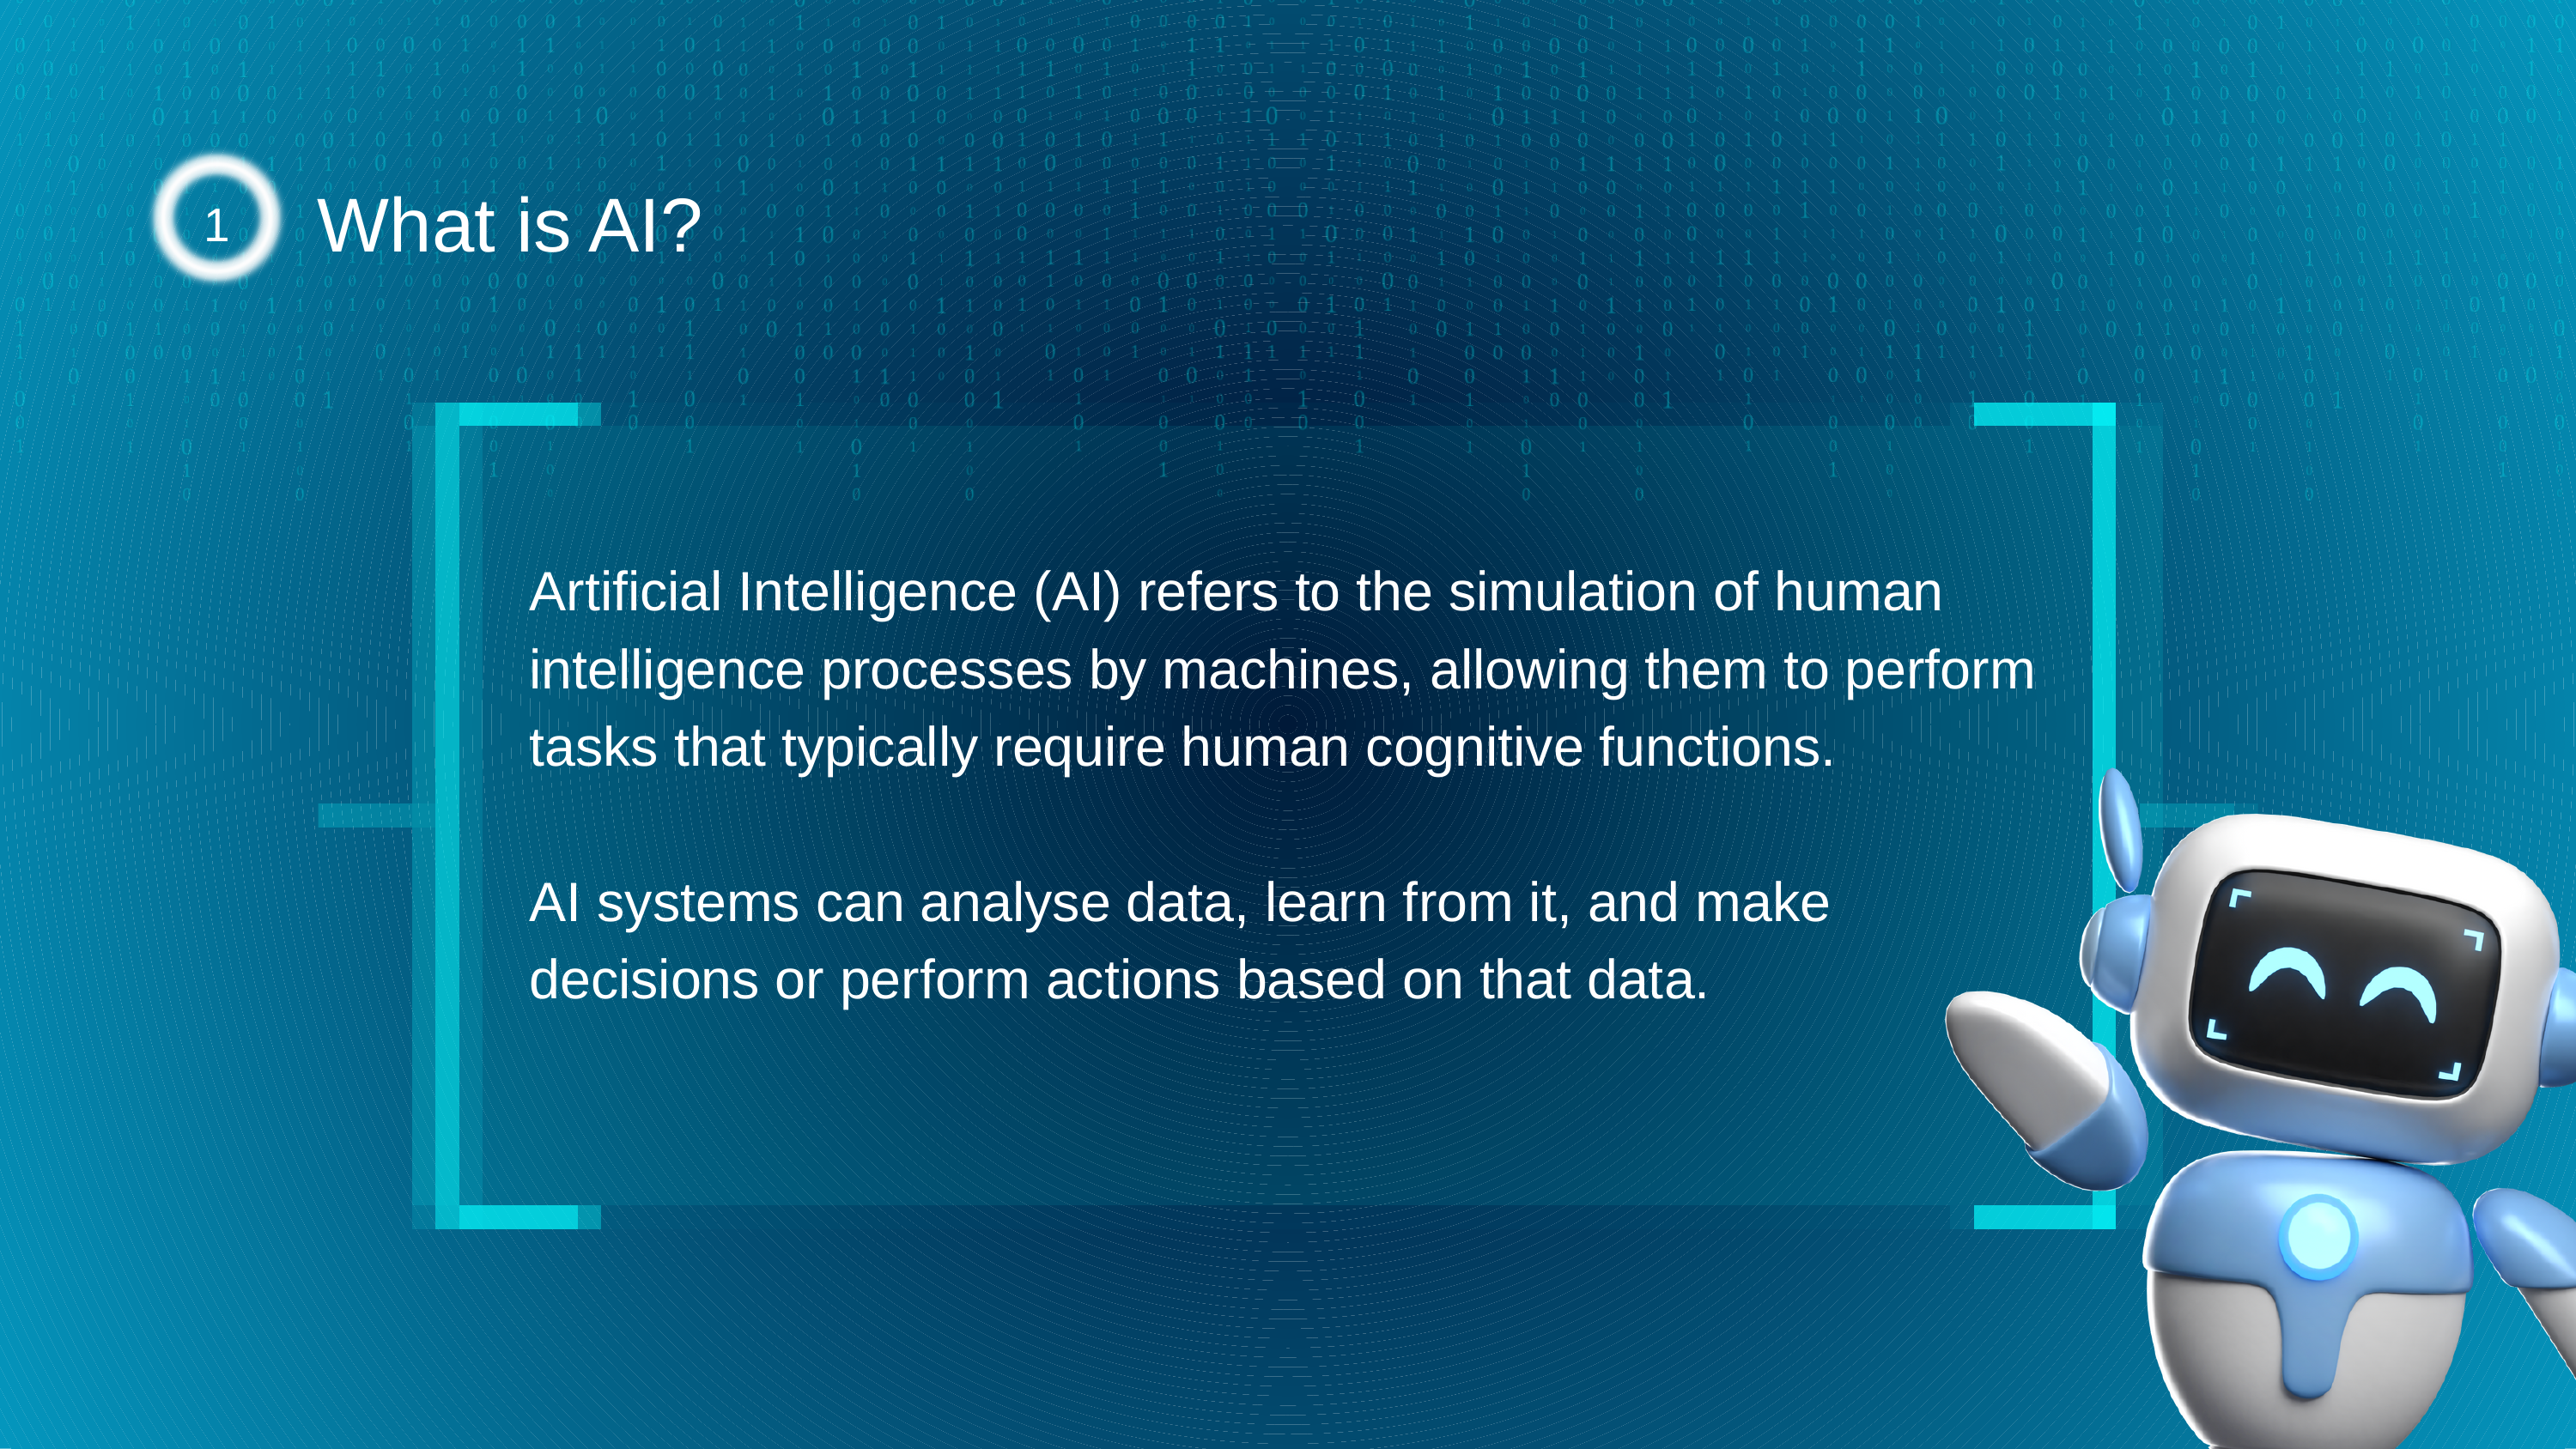

1
What is AI?

Artificial Intelligence (AI) refers to the simulation of human intelligence processes by machines, allowing them to perform tasks that typically require human cognitive functions.

AI systems can analyse data, learn from it, and make decisions or perform actions based on that data.